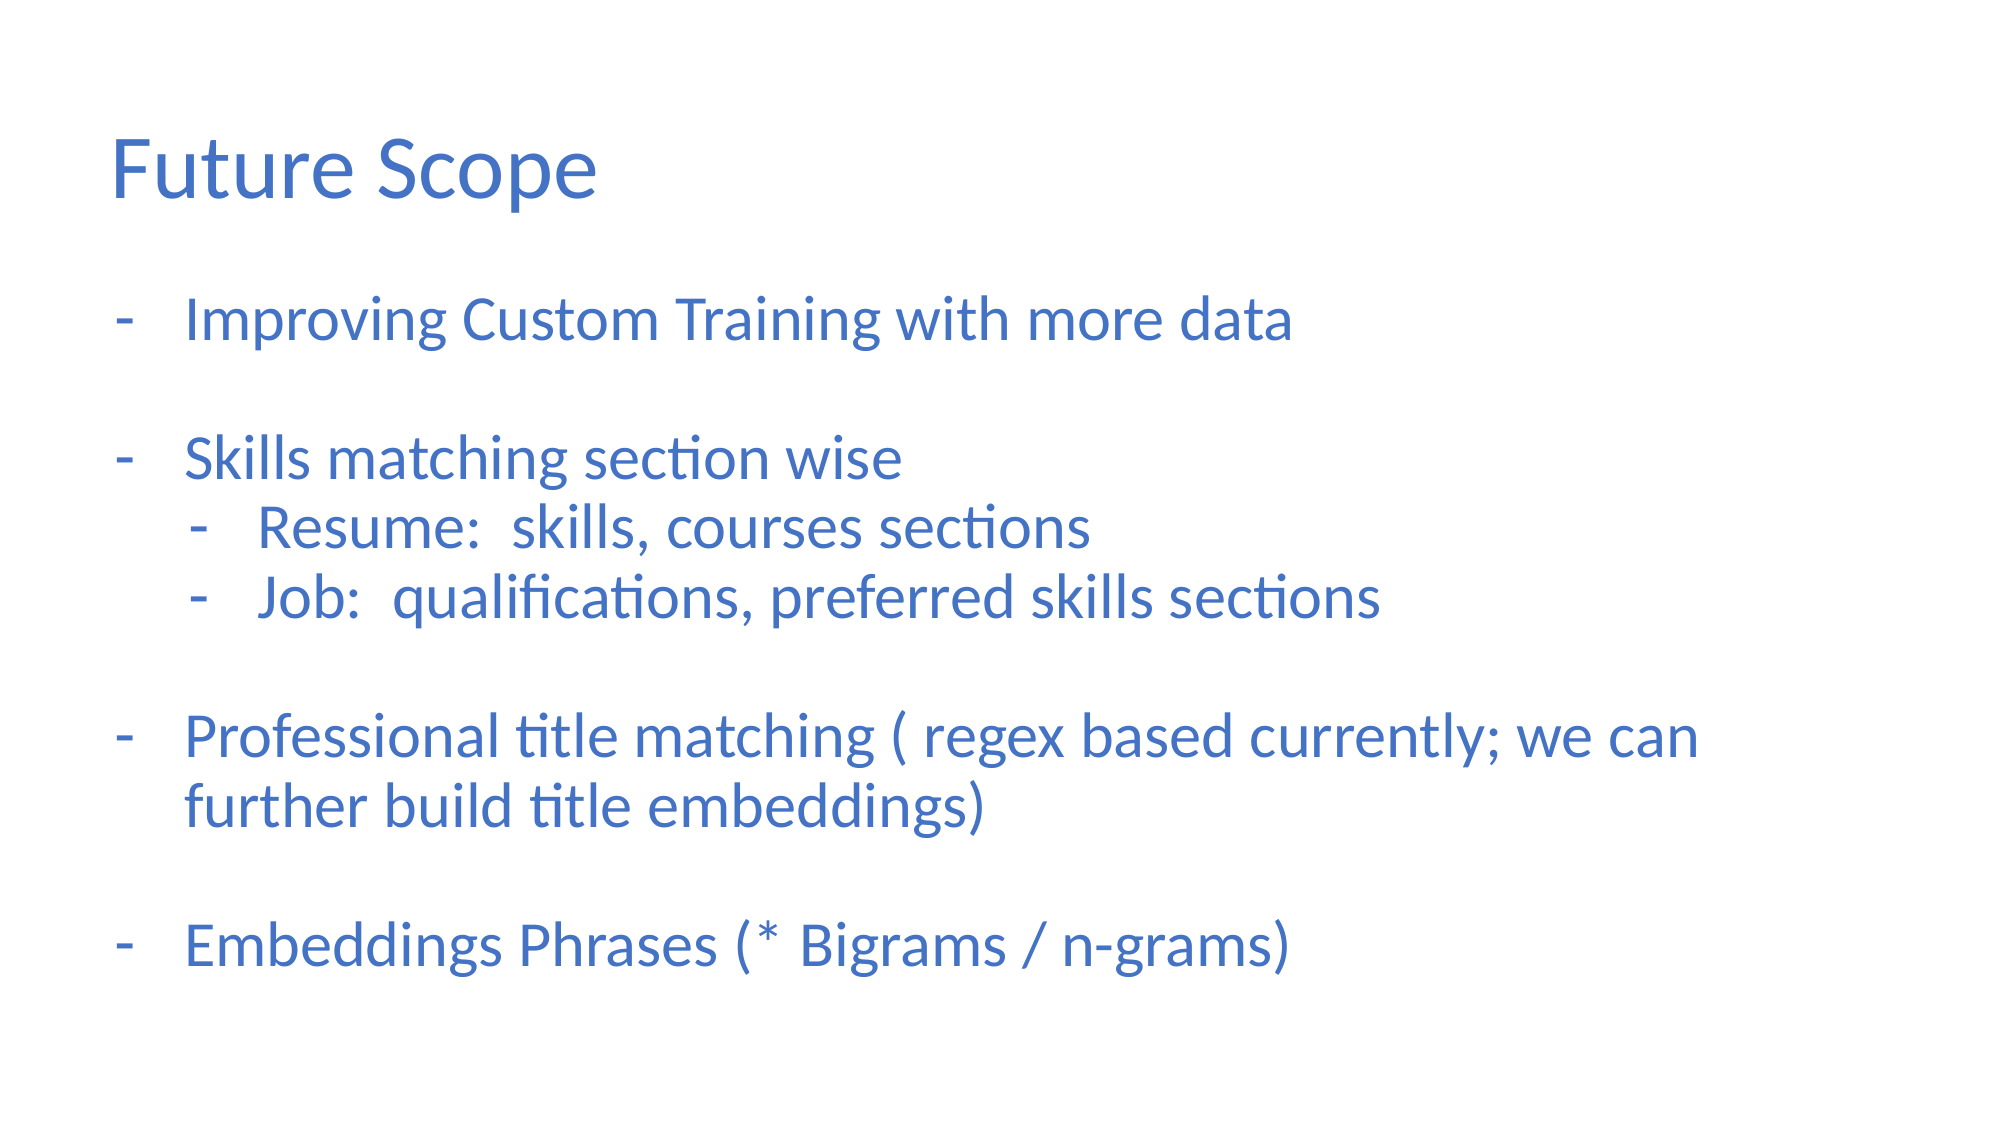

# Future Scope
Improving Custom Training with more data

Skills matching section wise
Resume:  skills, courses sections
Job:  qualifications, preferred skills sections

Professional title matching ( regex based currently; we can further build title embeddings)

Embeddings Phrases (* Bigrams / n-grams)